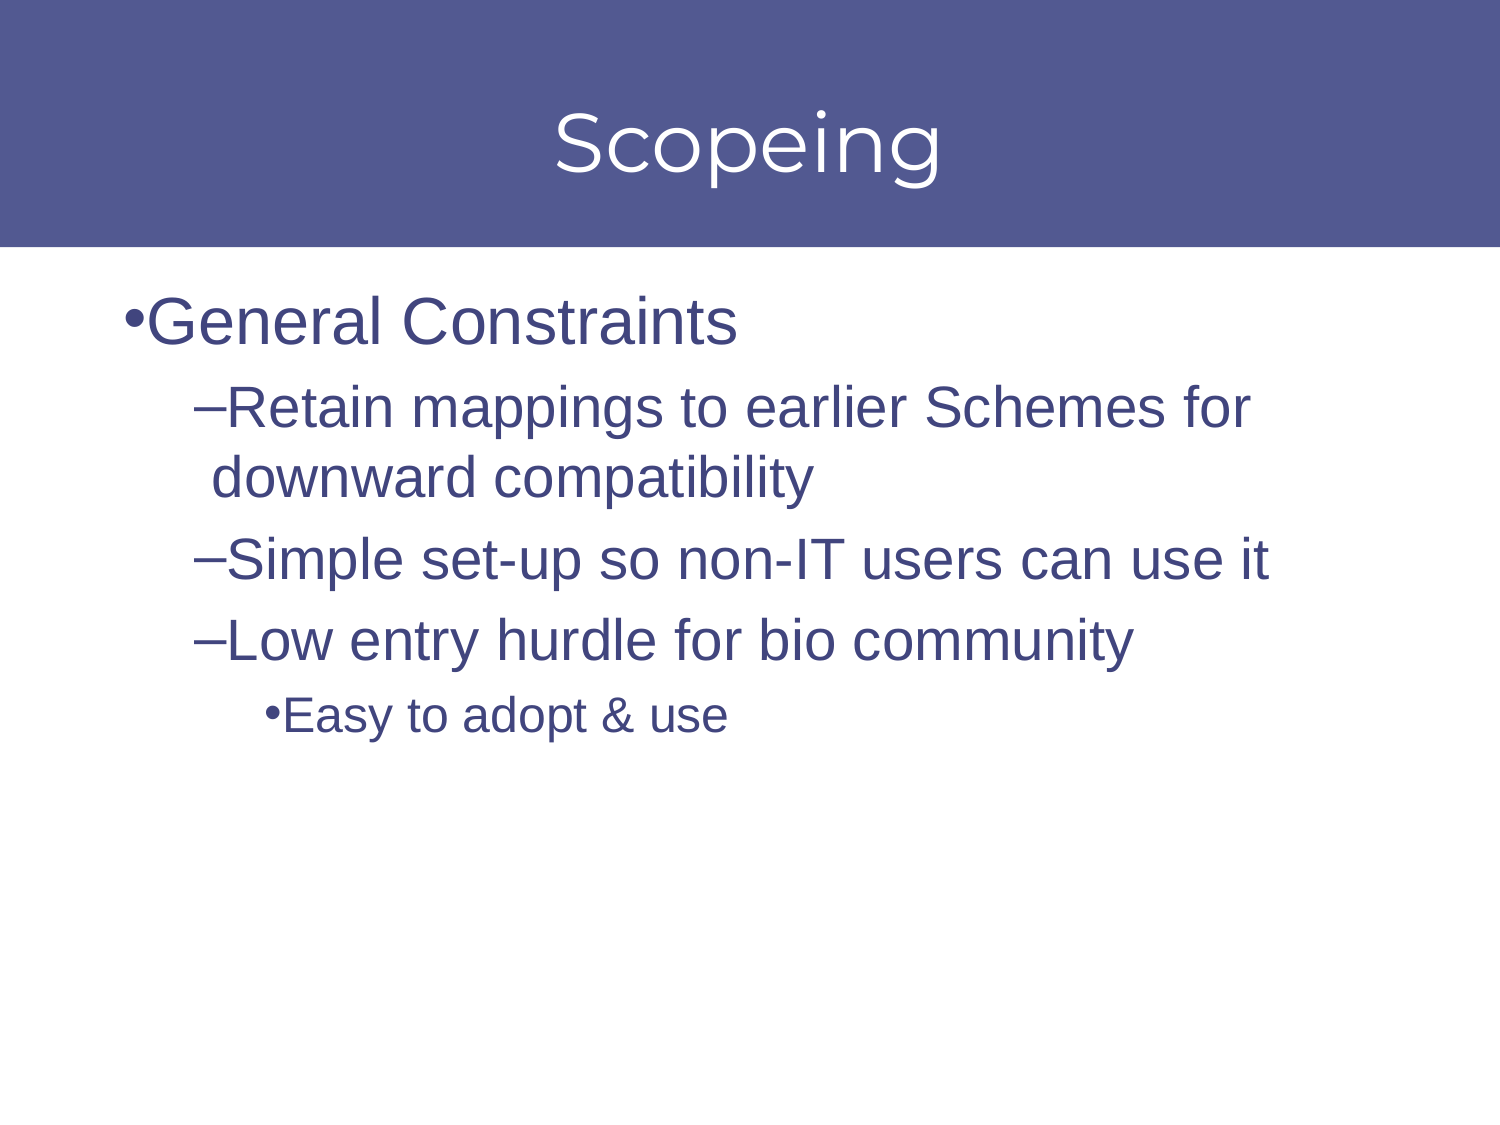

# Scopeing
General Constraints
Retain mappings to earlier Schemes for downward compatibility
Simple set-up so non-IT users can use it
Low entry hurdle for bio community
Easy to adopt & use